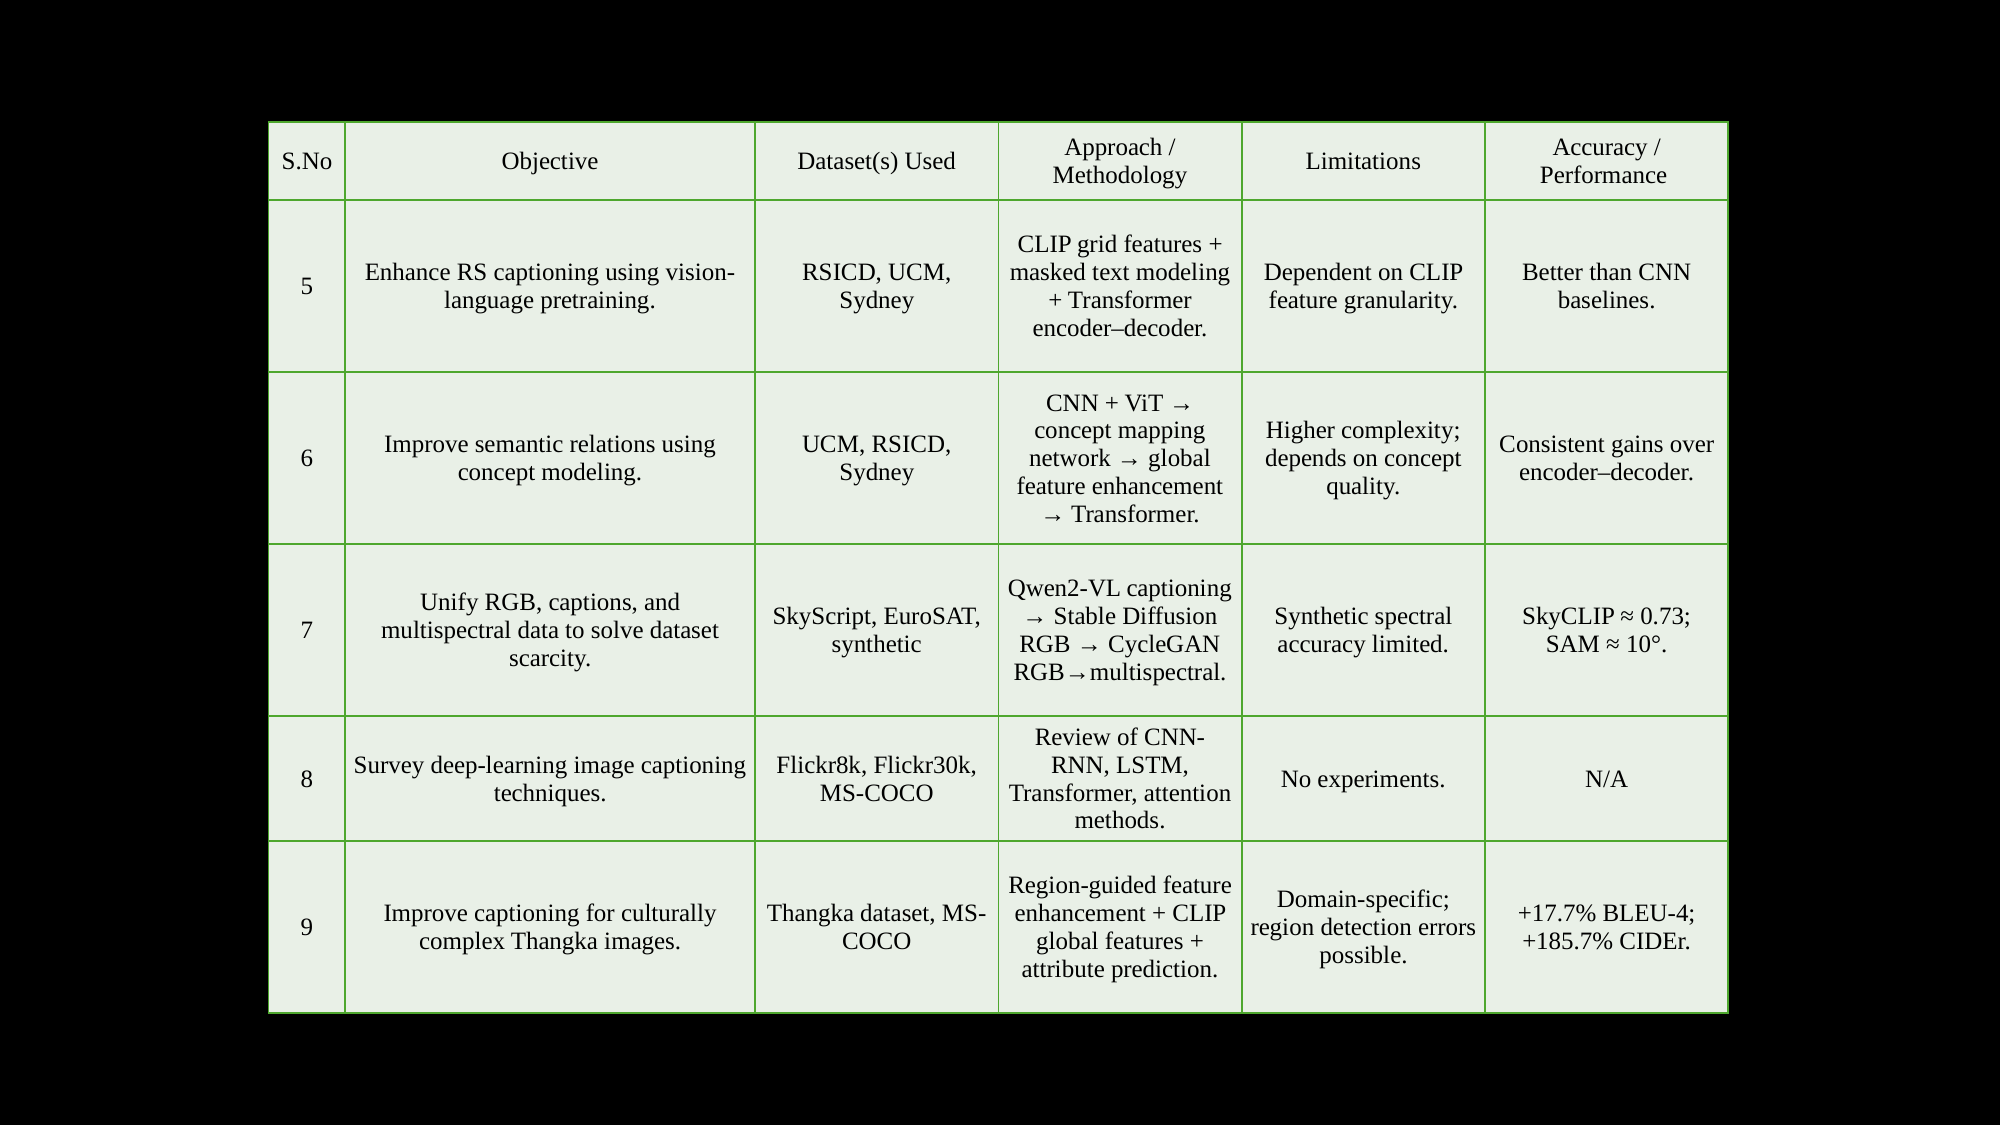

| S.No | Objective | Dataset(s) Used | Approach / Methodology | Limitations | Accuracy / Performance |
| --- | --- | --- | --- | --- | --- |
| 5 | Enhance RS captioning using vision-language pretraining. | RSICD, UCM, Sydney | CLIP grid features + masked text modeling + Transformer encoder–decoder. | Dependent on CLIP feature granularity. | Better than CNN baselines. |
| 6 | Improve semantic relations using concept modeling. | UCM, RSICD, Sydney | CNN + ViT → concept mapping network → global feature enhancement → Transformer. | Higher complexity; depends on concept quality. | Consistent gains over encoder–decoder. |
| 7 | Unify RGB, captions, and multispectral data to solve dataset scarcity. | SkyScript, EuroSAT, synthetic | Qwen2-VL captioning → Stable Diffusion RGB → CycleGAN RGB→multispectral. | Synthetic spectral accuracy limited. | SkyCLIP ≈ 0.73; SAM ≈ 10°. |
| 8 | Survey deep-learning image captioning techniques. | Flickr8k, Flickr30k, MS-COCO | Review of CNN-RNN, LSTM, Transformer, attention methods. | No experiments. | N/A |
| 9 | Improve captioning for culturally complex Thangka images. | Thangka dataset, MS-COCO | Region-guided feature enhancement + CLIP global features + attribute prediction. | Domain-specific; region detection errors possible. | +17.7% BLEU-4; +185.7% CIDEr. |